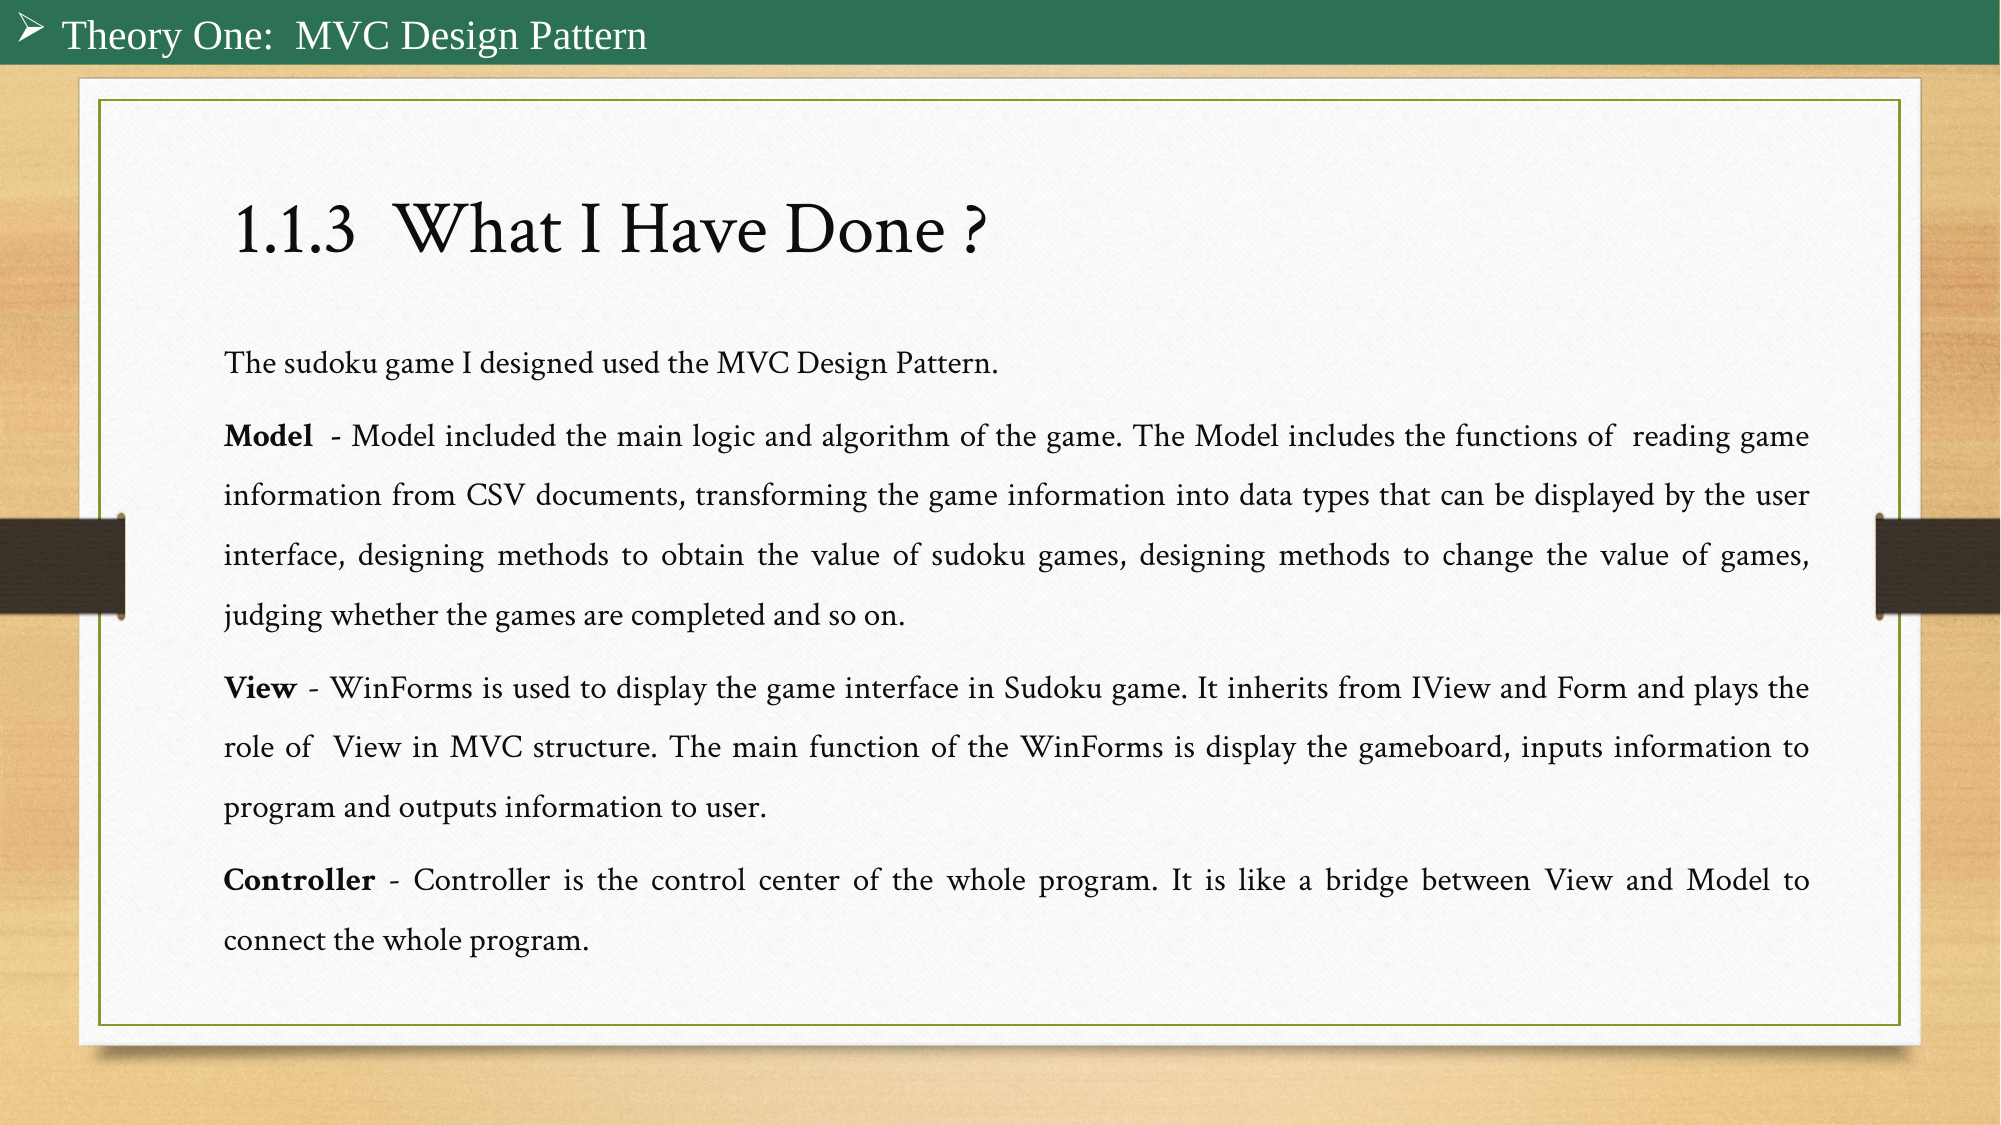

Theory One:  MVC Design Pattern
1.1.3  What I Have Done ?
The sudoku game I designed used the MVC Design Pattern.
Model  - Model included the main logic and algorithm of the game. The Model includes the functions of  reading game information from CSV documents, transforming the game information into data types that can be displayed by the user interface, designing methods to obtain the value of sudoku games, designing methods to change the value of games, judging whether the games are completed and so on.
View - WinForms is used to display the game interface in Sudoku game. It inherits from IView and Form and plays the role of  View in MVC structure. The main function of the WinForms is display the gameboard, inputs information to program and outputs information to user.
Controller - Controller is the control center of the whole program. It is like a bridge between View and Model to connect the whole program.